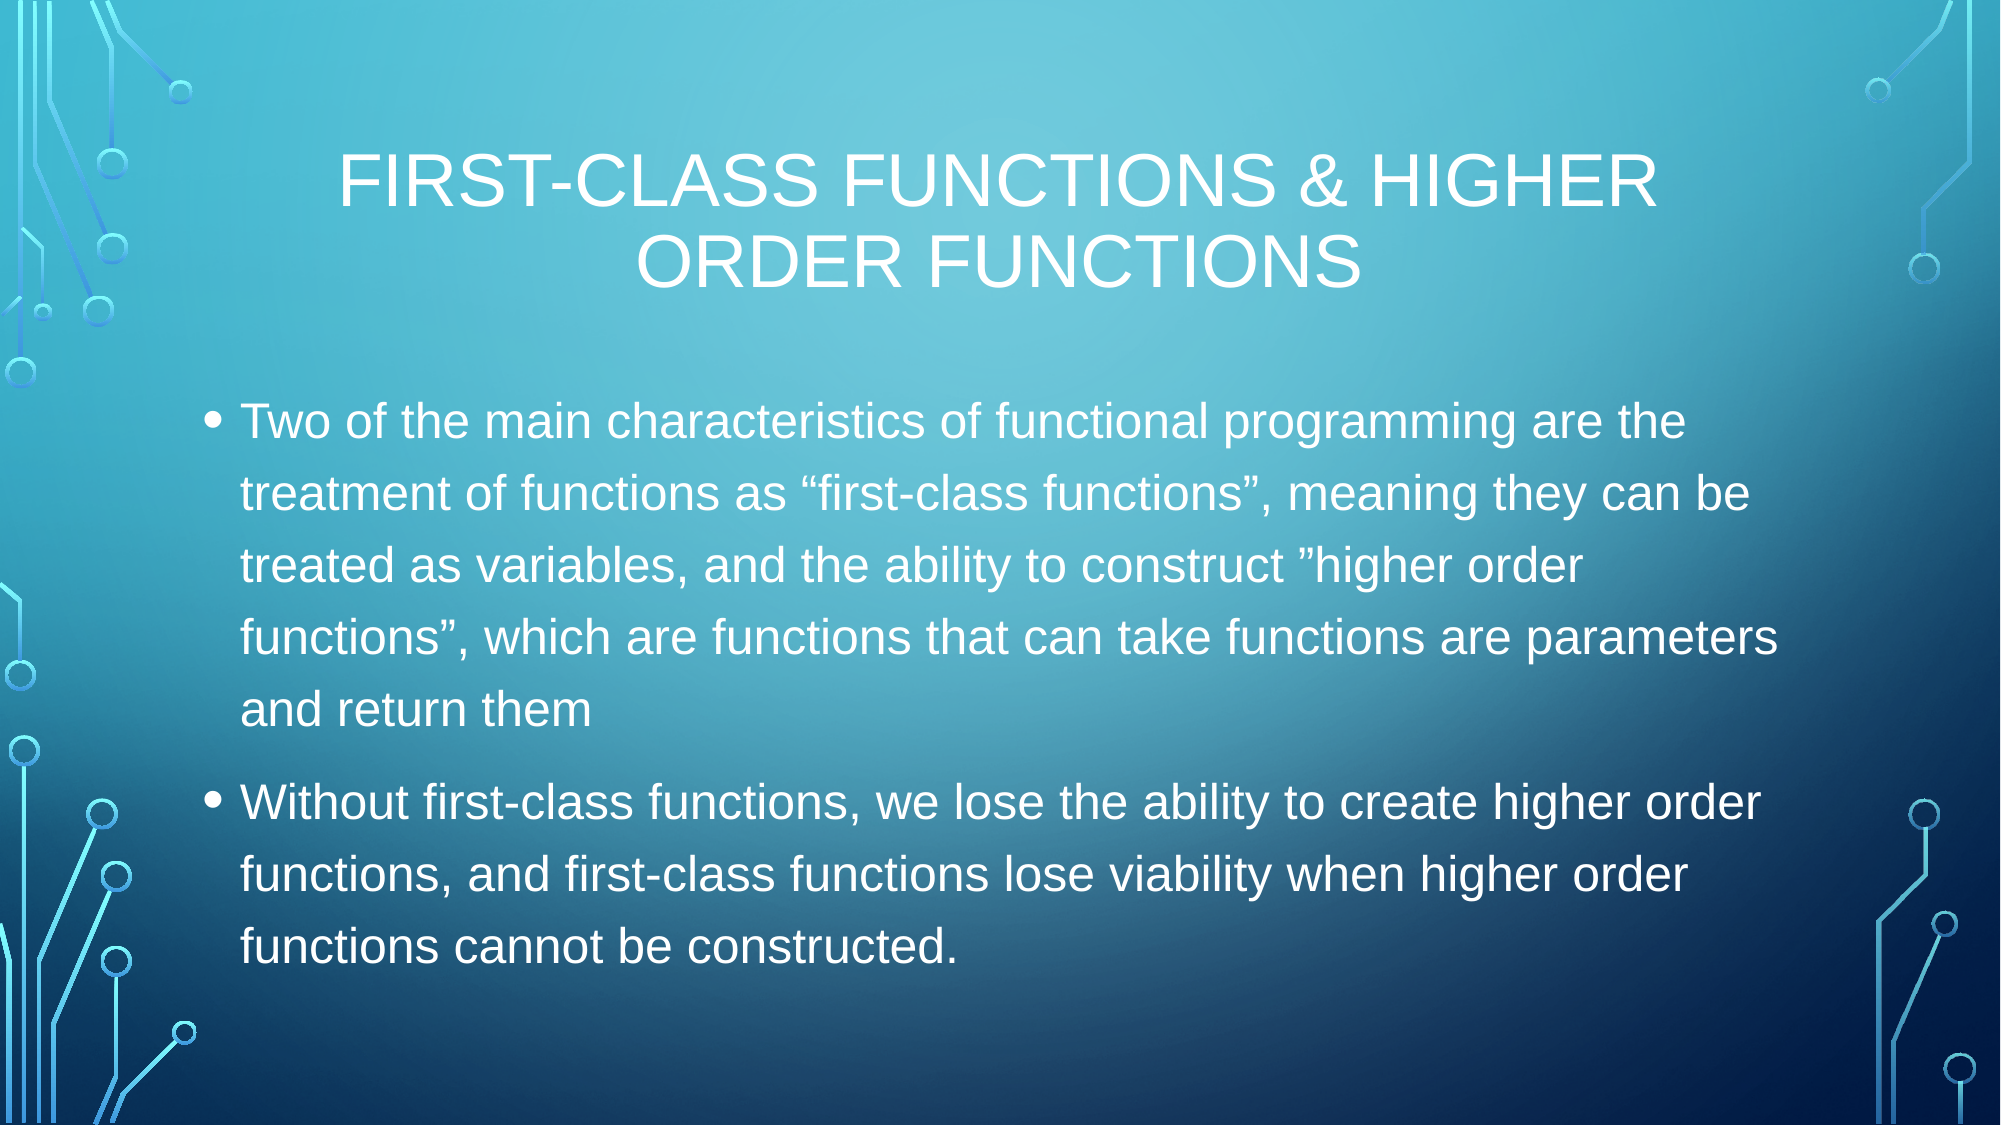

# First-class functions & Higher order functions
Two of the main characteristics of functional programming are the treatment of functions as “first-class functions”, meaning they can be treated as variables, and the ability to construct ”higher order functions”, which are functions that can take functions are parameters and return them
Without first-class functions, we lose the ability to create higher order functions, and first-class functions lose viability when higher order functions cannot be constructed.